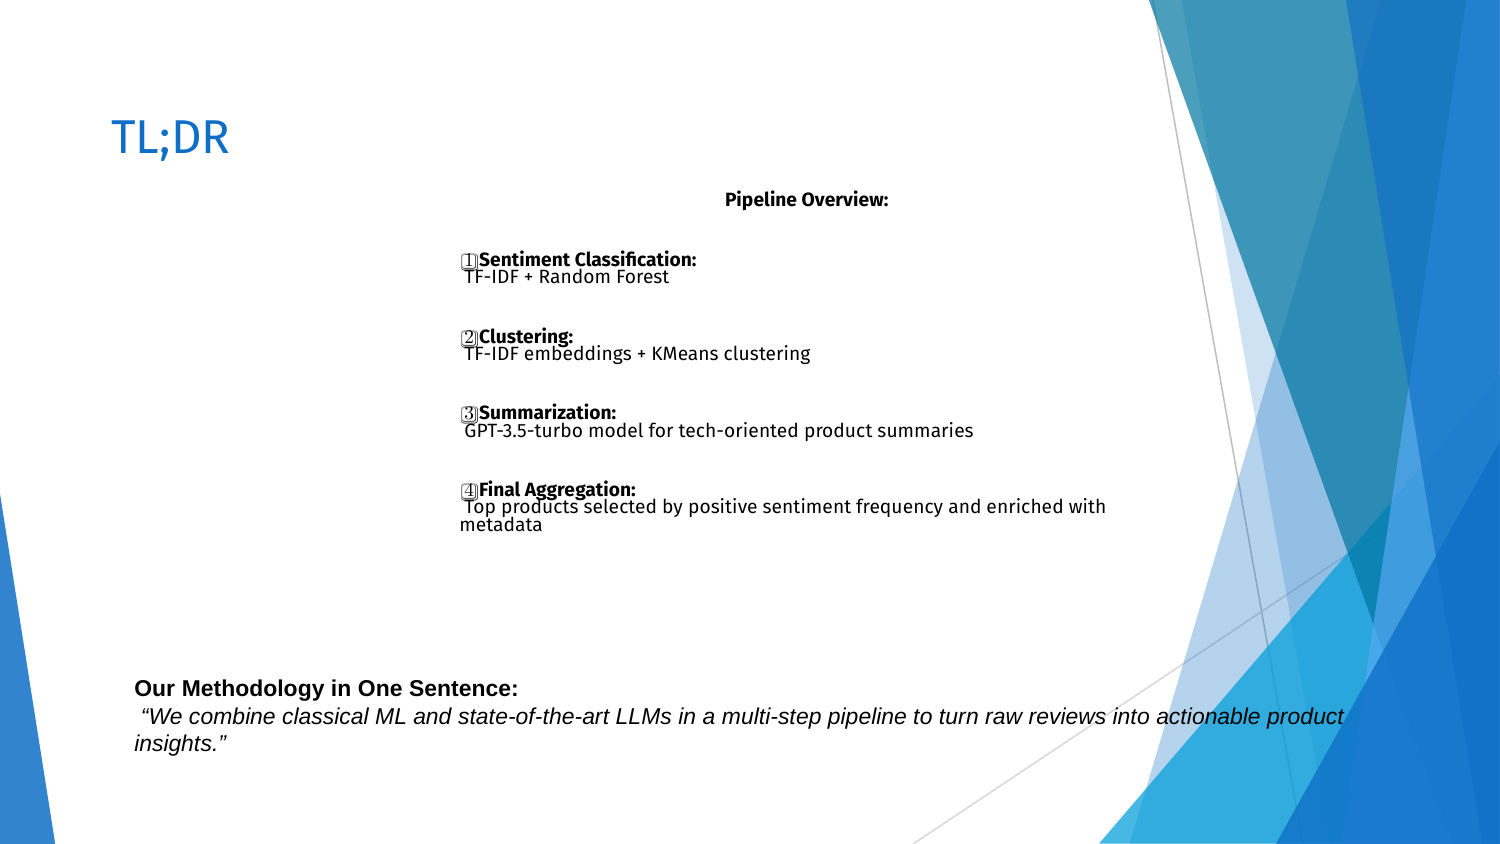

# TL;DR
Pipeline Overview:
 1️⃣ Sentiment Classification:
 TF-IDF + Random Forest
 2️⃣ Clustering:
 TF-IDF embeddings + KMeans clustering
 3️⃣ Summarization:
 GPT-3.5-turbo model for tech-oriented product summaries
 4️⃣ Final Aggregation:
 Top products selected by positive sentiment frequency and enriched with metadata

Our Methodology in One Sentence:
 “We combine classical ML and state-of-the-art LLMs in a multi-step pipeline to turn raw reviews into actionable product insights.”